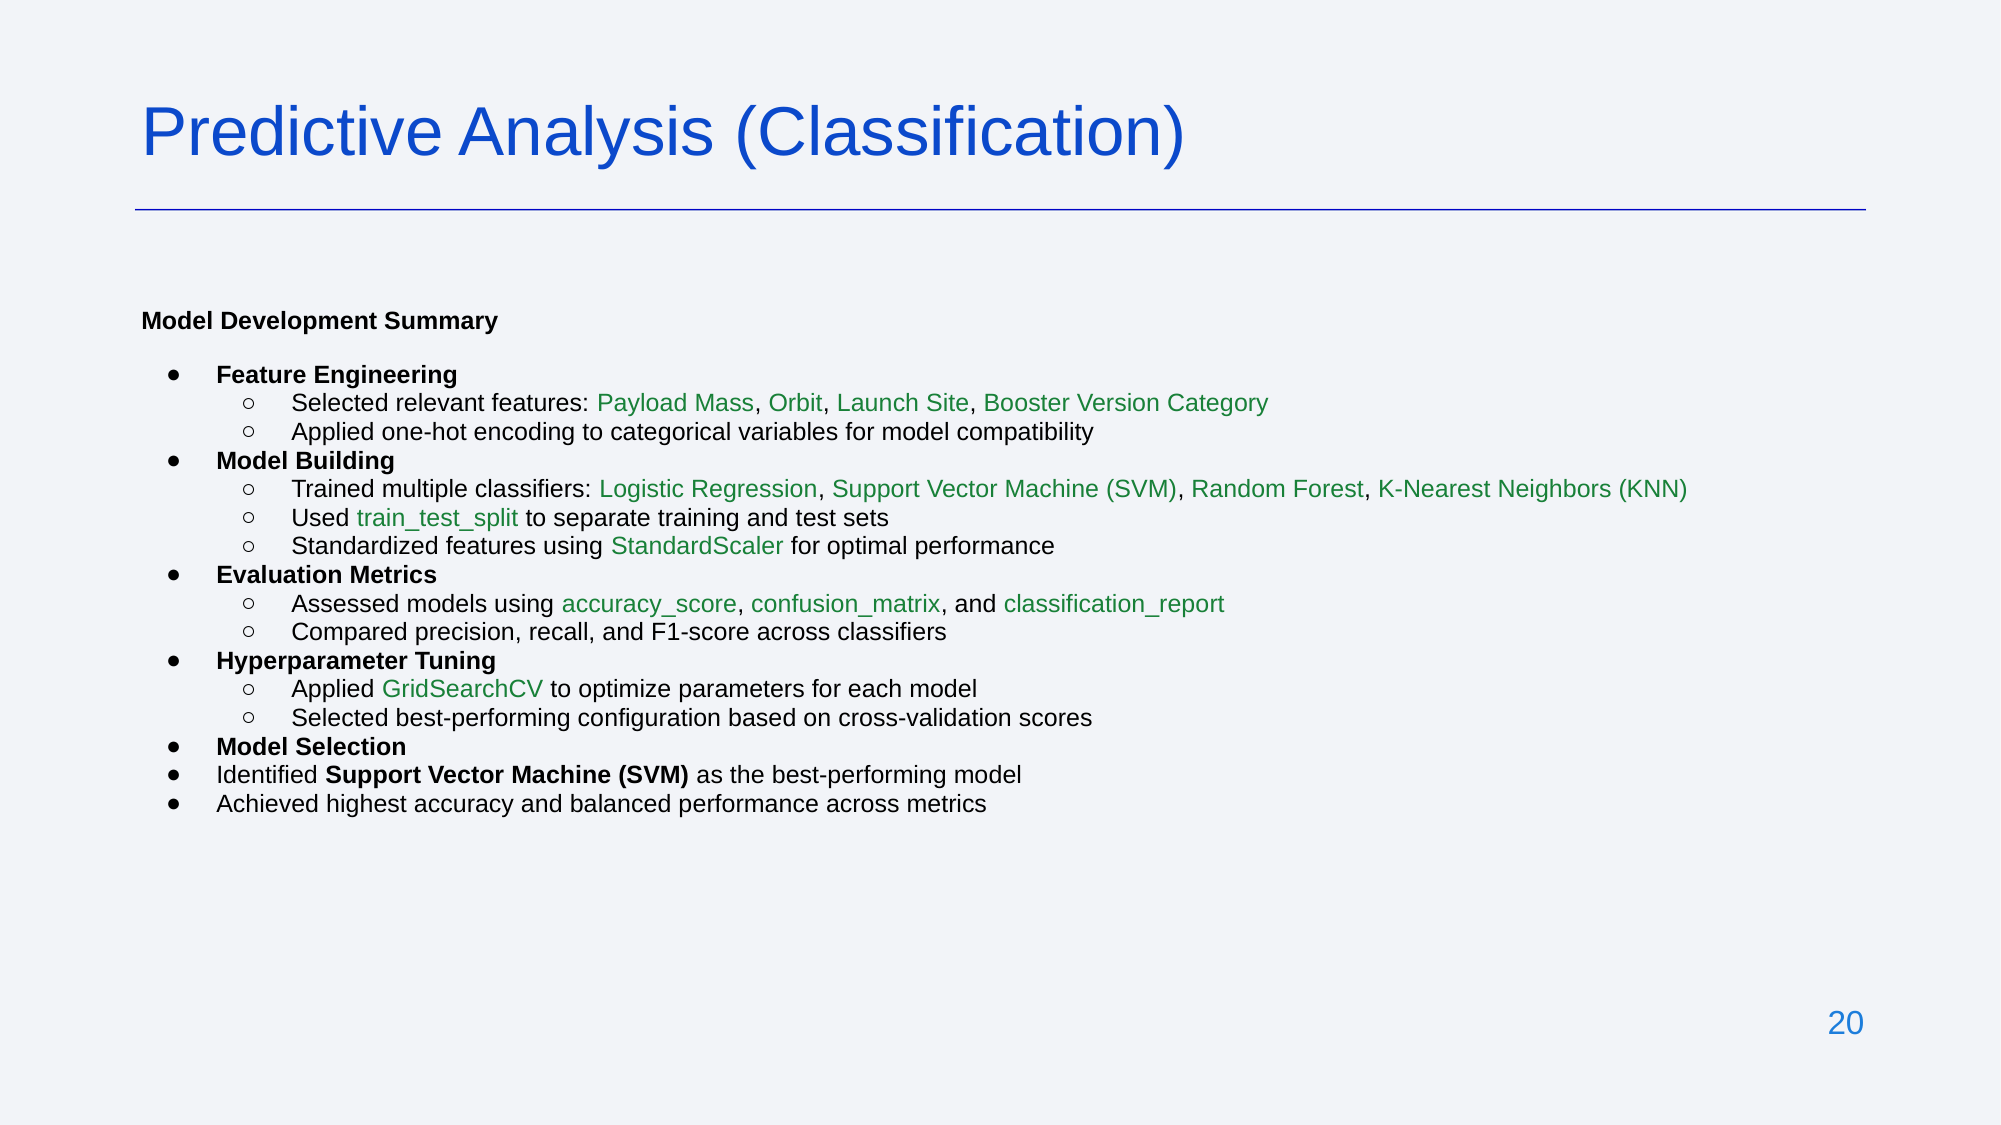

Predictive Analysis (Classification)
Model Development Summary
Feature Engineering
Selected relevant features: Payload Mass, Orbit, Launch Site, Booster Version Category
Applied one-hot encoding to categorical variables for model compatibility
Model Building
Trained multiple classifiers: Logistic Regression, Support Vector Machine (SVM), Random Forest, K-Nearest Neighbors (KNN)
Used train_test_split to separate training and test sets
Standardized features using StandardScaler for optimal performance
Evaluation Metrics
Assessed models using accuracy_score, confusion_matrix, and classification_report
Compared precision, recall, and F1-score across classifiers
Hyperparameter Tuning
Applied GridSearchCV to optimize parameters for each model
Selected best-performing configuration based on cross-validation scores
Model Selection
Identified Support Vector Machine (SVM) as the best-performing model
Achieved highest accuracy and balanced performance across metrics

20